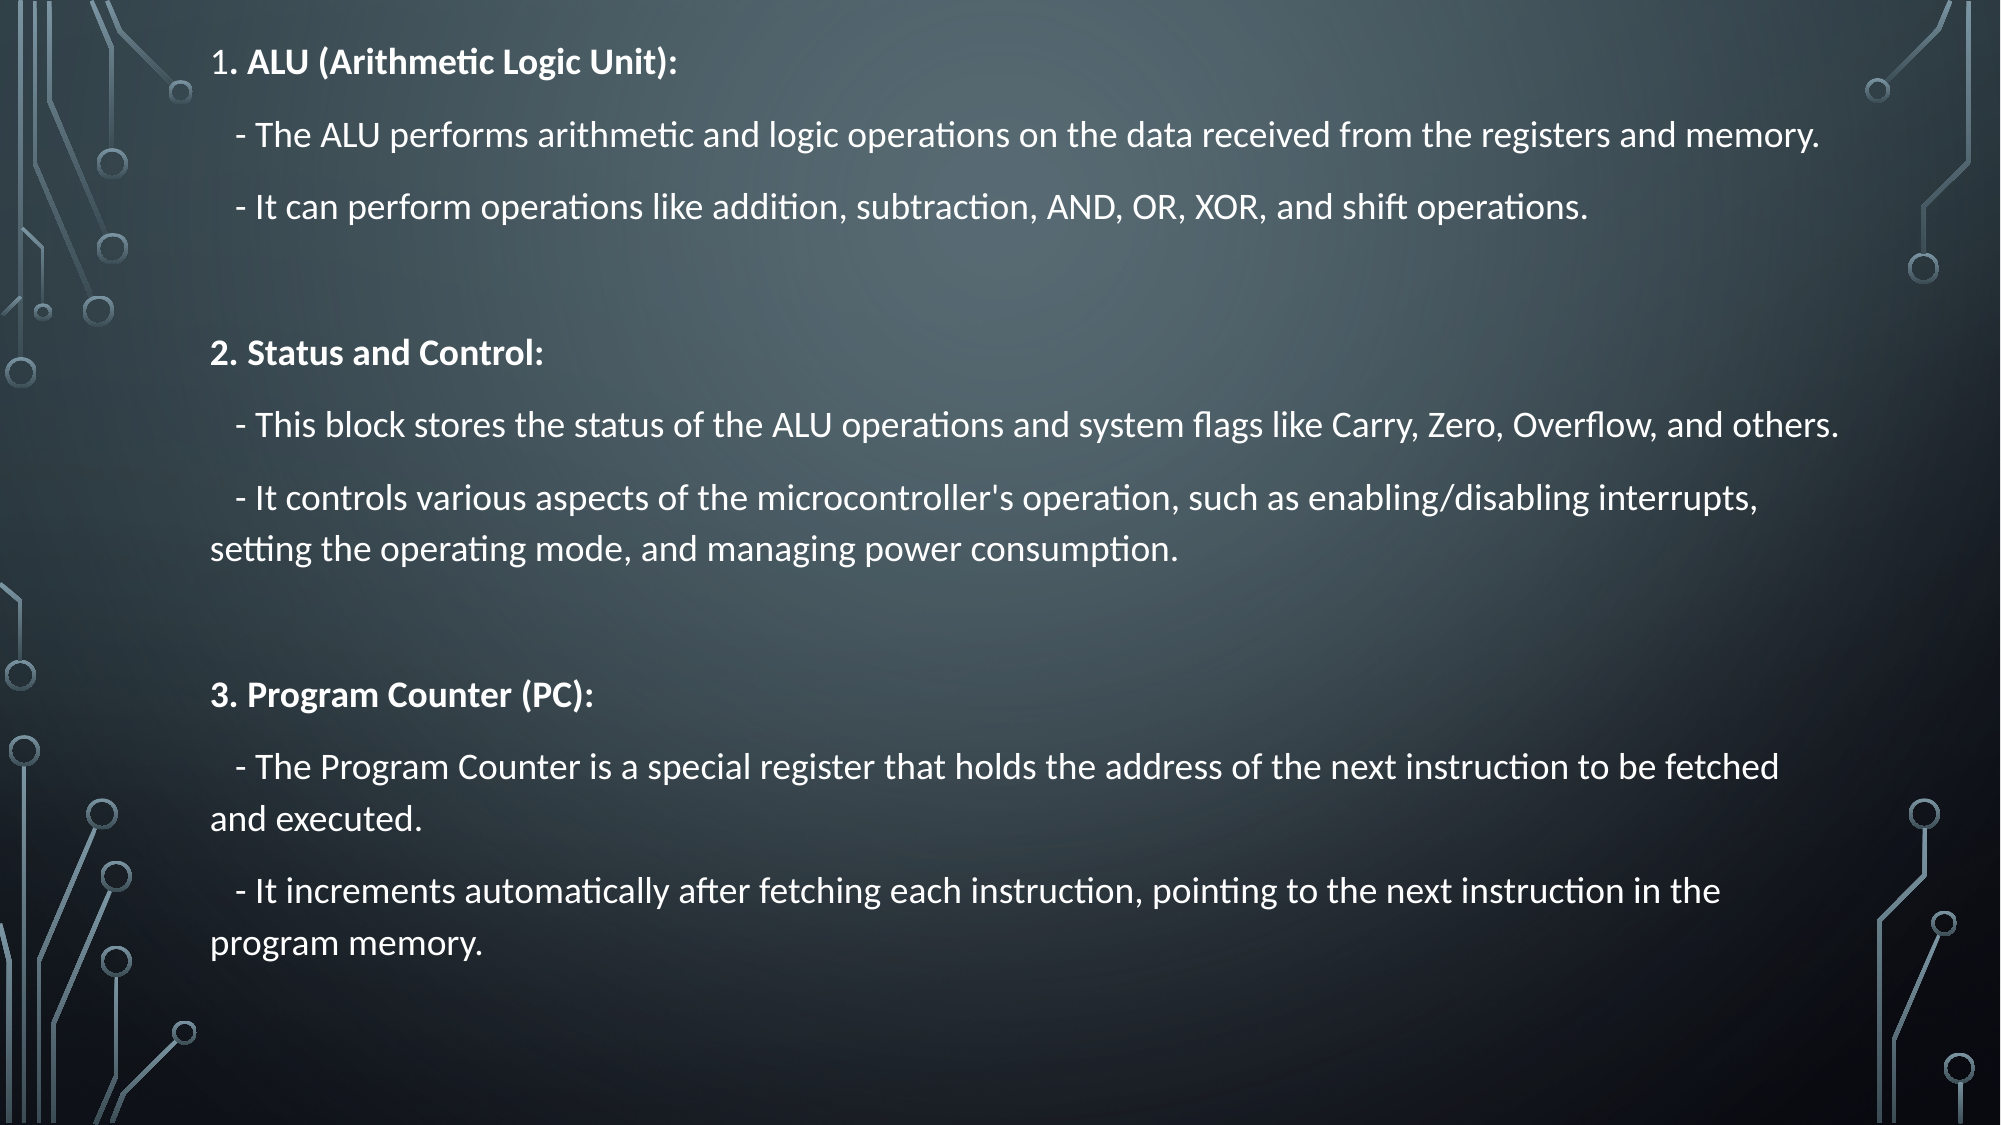

1. ALU (Arithmetic Logic Unit):
   - The ALU performs arithmetic and logic operations on the data received from the registers and memory.
   - It can perform operations like addition, subtraction, AND, OR, XOR, and shift operations.

2. Status and Control:
   - This block stores the status of the ALU operations and system flags like Carry, Zero, Overflow, and others.
   - It controls various aspects of the microcontroller's operation, such as enabling/disabling interrupts, setting the operating mode, and managing power consumption.

3. Program Counter (PC):
   - The Program Counter is a special register that holds the address of the next instruction to be fetched and executed.
   - It increments automatically after fetching each instruction, pointing to the next instruction in the program memory.